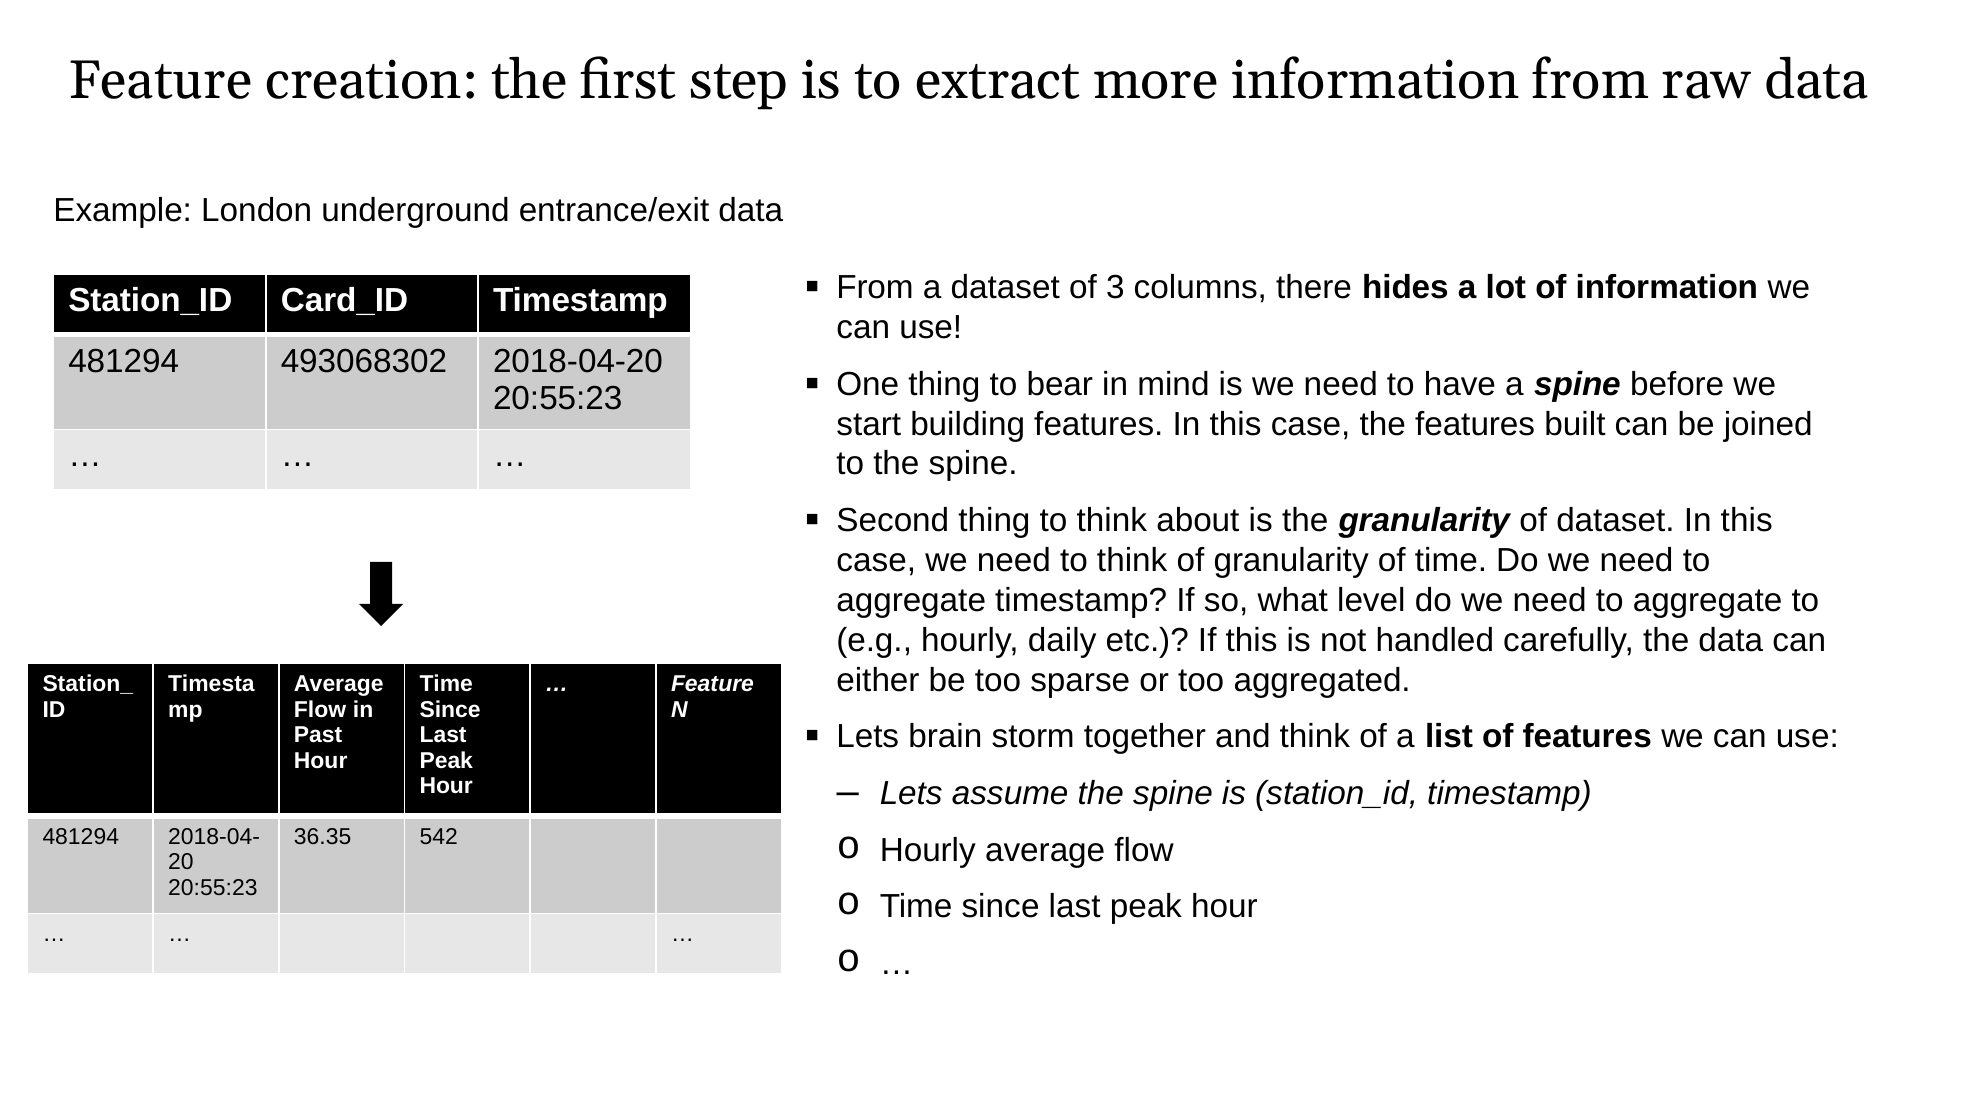

Feature creation: the first step is to extract more information from raw data
Example: London underground entrance/exit data
From a dataset of 3 columns, there hides a lot of information we can use!
One thing to bear in mind is we need to have a spine before we start building features. In this case, the features built can be joined to the spine.
Second thing to think about is the granularity of dataset. In this case, we need to think of granularity of time. Do we need to aggregate timestamp? If so, what level do we need to aggregate to (e.g., hourly, daily etc.)? If this is not handled carefully, the data can either be too sparse or too aggregated.
Lets brain storm together and think of a list of features we can use:
Lets assume the spine is (station_id, timestamp)
Hourly average flow
Time since last peak hour
…
| Station\_ID | Card\_ID | Timestamp |
| --- | --- | --- |
| 481294 | 493068302 | 2018-04-20 20:55:23 |
| … | … | … |

| Station\_ID | Timestamp | Average Flow in Past Hour | Time Since Last Peak Hour | … | Feature N |
| --- | --- | --- | --- | --- | --- |
| 481294 | 2018-04-20 20:55:23 | 36.35 | 542 |  |  |
| … | … |  |  |  | … |